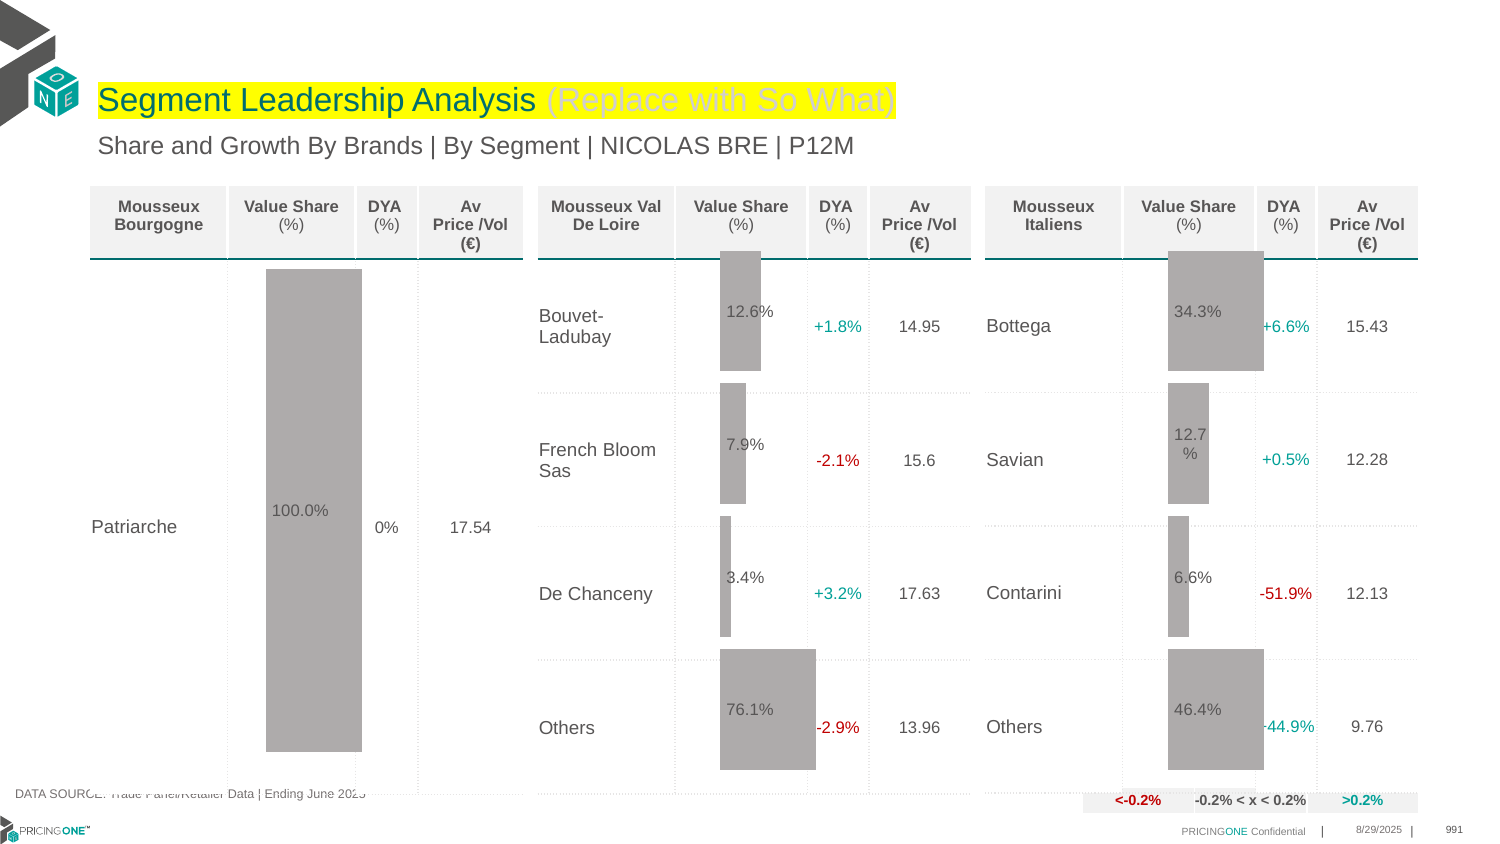

# Segment Leadership Analysis (Replace with So What)
Share and Growth By Brands | By Segment | NICOLAS BRE | P12M
| Mousseux Val De Loire | Value Share (%) | DYA (%) | Av Price /Vol (€) |
| --- | --- | --- | --- |
| Bouvet-Ladubay |  | +1.8% | 14.95 |
| French Bloom Sas |  | -2.1% | 15.6 |
| De Chanceny |  | +3.2% | 17.63 |
| Others |  | -2.9% | 13.96 |
| Mousseux Bourgogne | Value Share (%) | DYA (%) | Av Price /Vol (€) |
| --- | --- | --- | --- |
| Patriarche |  | 0% | 17.54 |
| Mousseux Italiens | Value Share (%) | DYA (%) | Av Price /Vol (€) |
| --- | --- | --- | --- |
| Bottega |  | +6.6% | 15.43 |
| Savian |  | +0.5% | 12.28 |
| Contarini |  | -51.9% | 12.13 |
| Others |  | +44.9% | 9.76 |

### Chart

| Category | Mousseux Bourgogne | NICOLAS BRE |
|---|---|
|  | 1.0 |

### Chart

| Category | Mousseux Val De Loire | NICOLAS BRE |
|---|---|
|  | 0.12629764969686902 |

### Chart

| Category | Mousseux Italiens | NICOLAS BRE |
|---|---|
|  | 0.3426954154603984 |
DATA SOURCE: Trade Panel/Retailer Data | Ending June 2025
| <-0.2% | -0.2% < x < 0.2% | >0.2% |
| --- | --- | --- |

8/29/2025
991